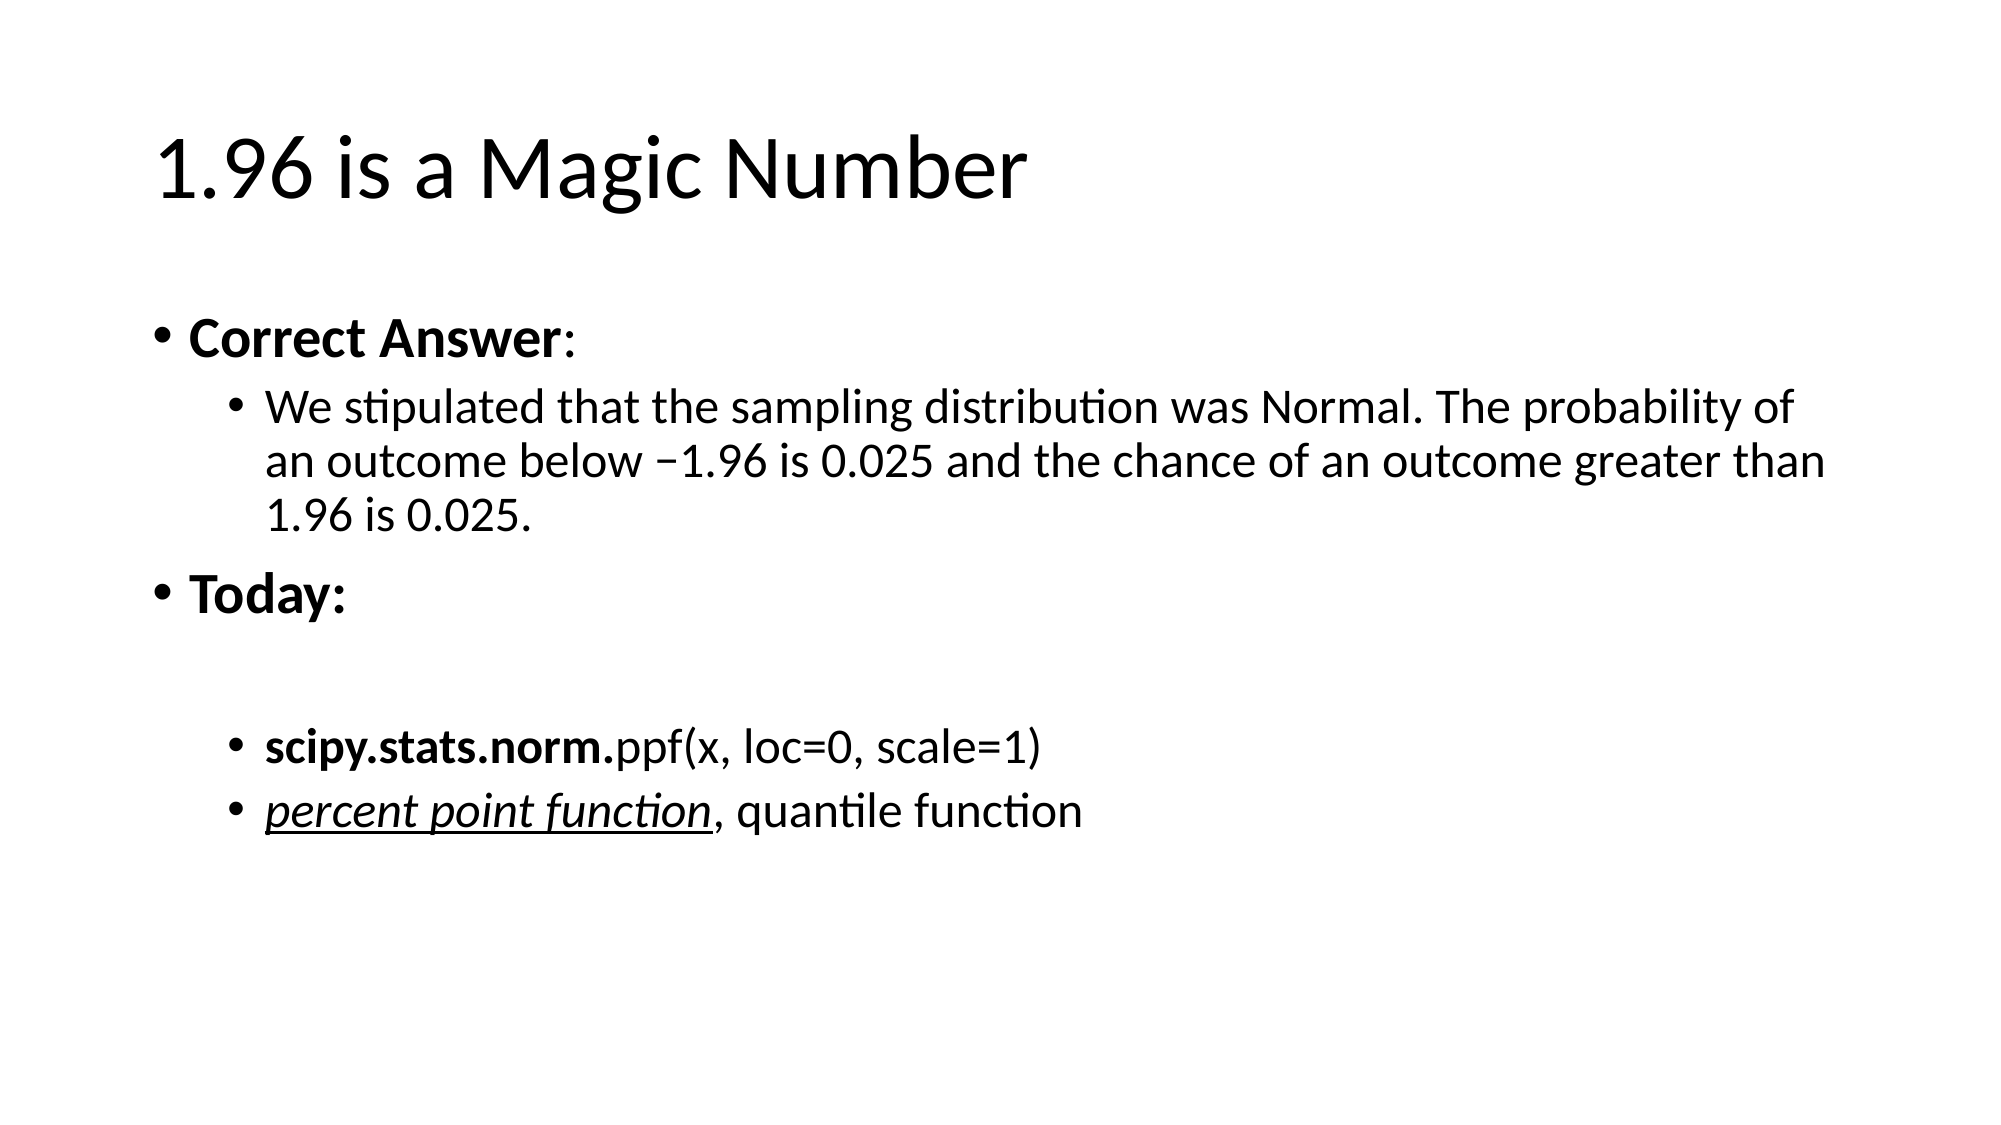

# 1.96 is a Magic Number
Correct Answer:
We stipulated that the sampling distribution was Normal. The probability of an outcome below −1.96 is 0.025 and the chance of an outcome greater than 1.96 is 0.025.
Today:

scipy.stats.norm.ppf(x, loc=0, scale=1)
percent point function, quantile function